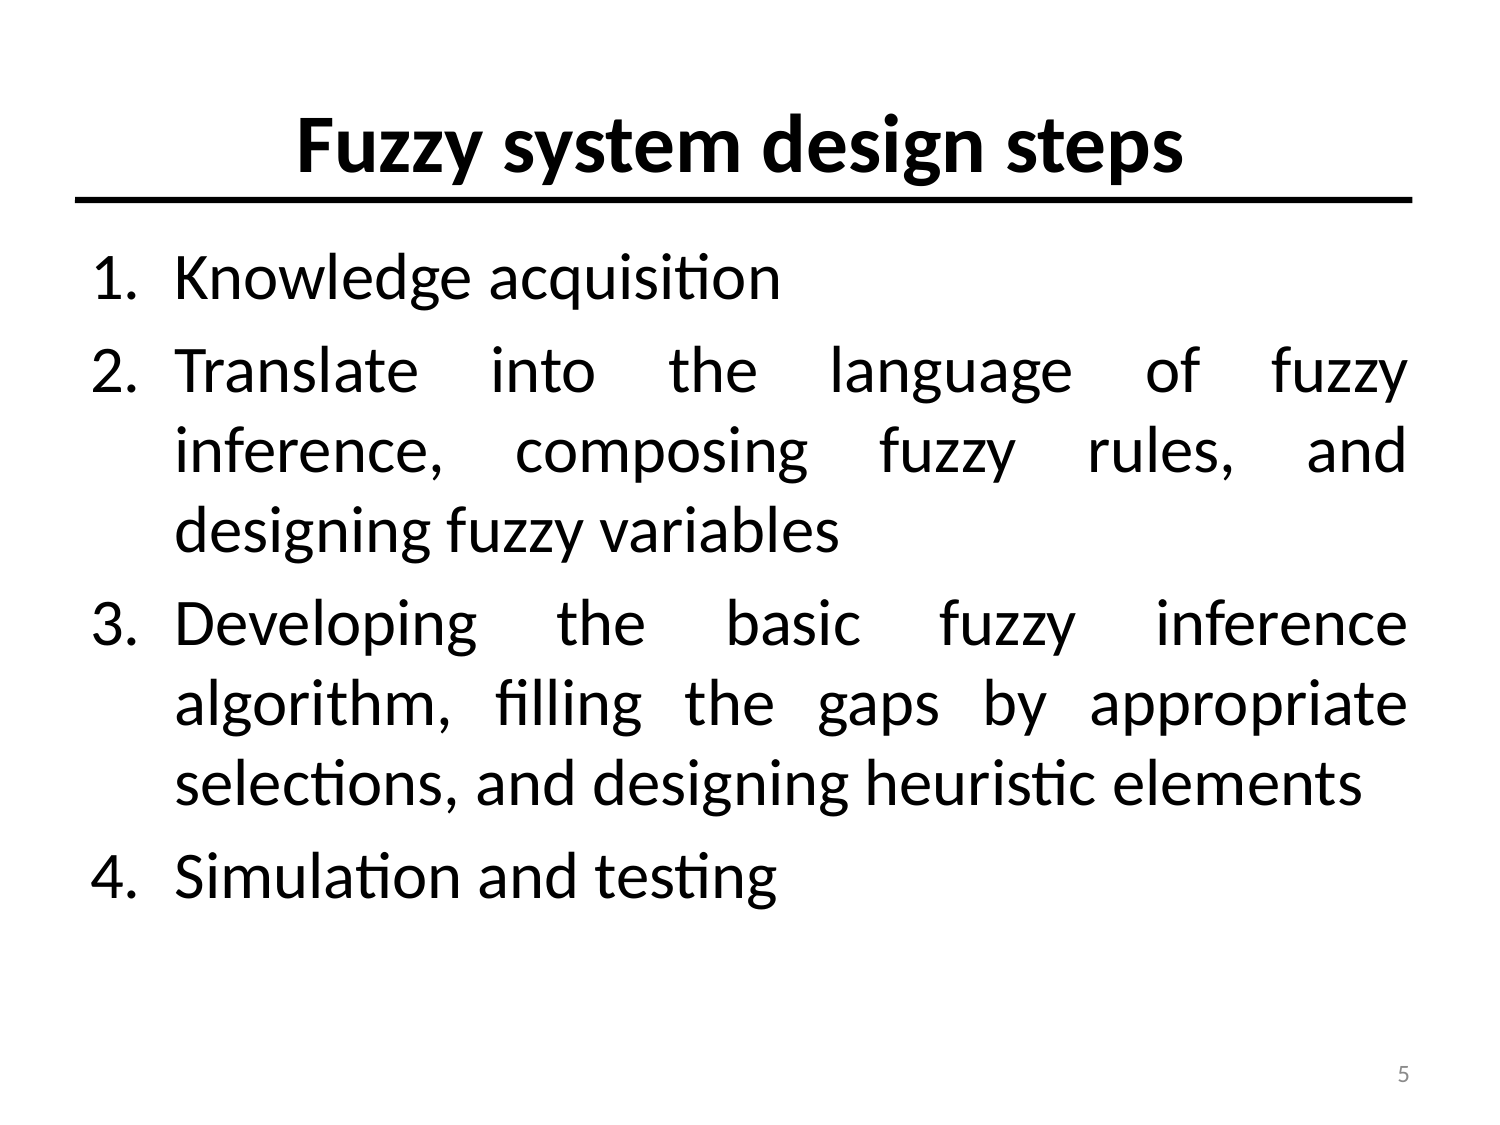

# Fuzzy system design steps

Knowledge acquisition
Translate into the language of fuzzy inference, composing fuzzy rules, and designing fuzzy variables
Developing the basic fuzzy inference algorithm, filling the gaps by appropriate selections, and designing heuristic elements
Simulation and testing
5